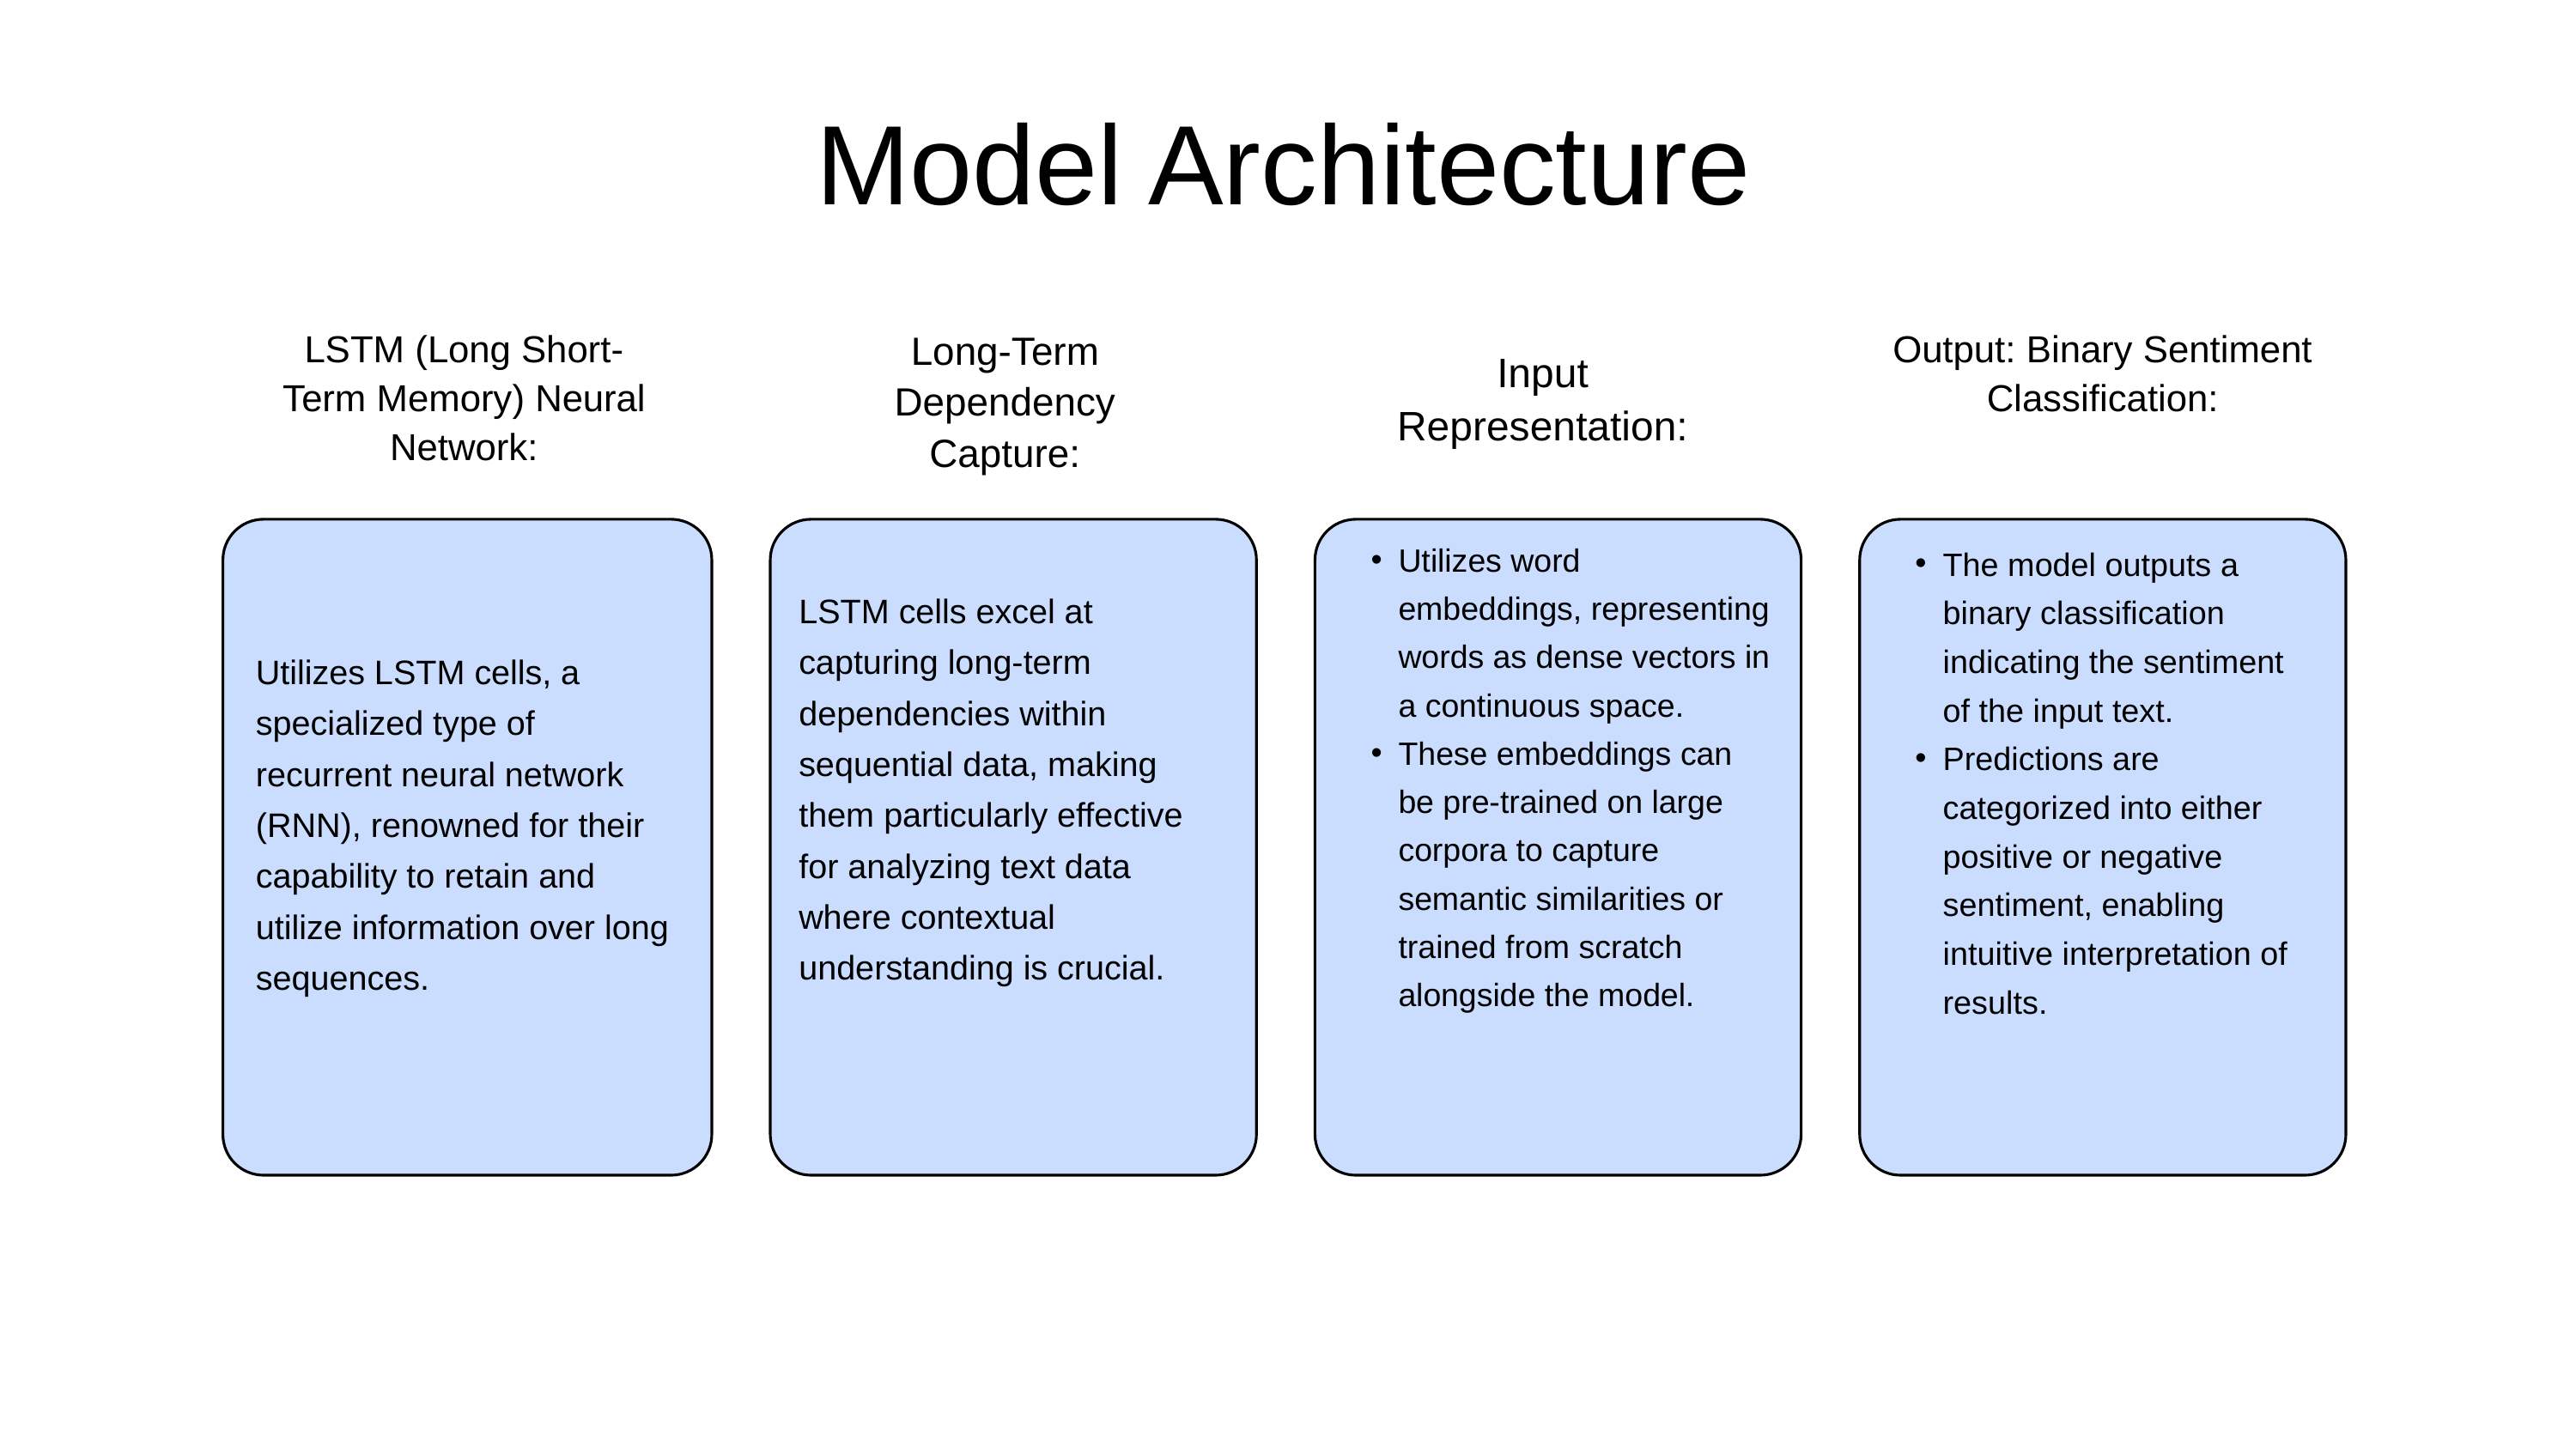

Model Architecture
LSTM (Long Short-Term Memory) Neural Network:
Long-Term Dependency Capture:
Output: Binary Sentiment Classification:
Input Representation:

Utilizes word embeddings, representing words as dense vectors in a continuous space.
These embeddings can be pre-trained on large corpora to capture semantic similarities or trained from scratch alongside the model.

The model outputs a binary classification indicating the sentiment of the input text.
Predictions are categorized into either positive or negative sentiment, enabling intuitive interpretation of results.

LSTM cells excel at capturing long-term dependencies within sequential data, making them particularly effective for analyzing text data where contextual understanding is crucial.
Utilizes LSTM cells, a specialized type of recurrent neural network (RNN), renowned for their capability to retain and utilize information over long sequences.